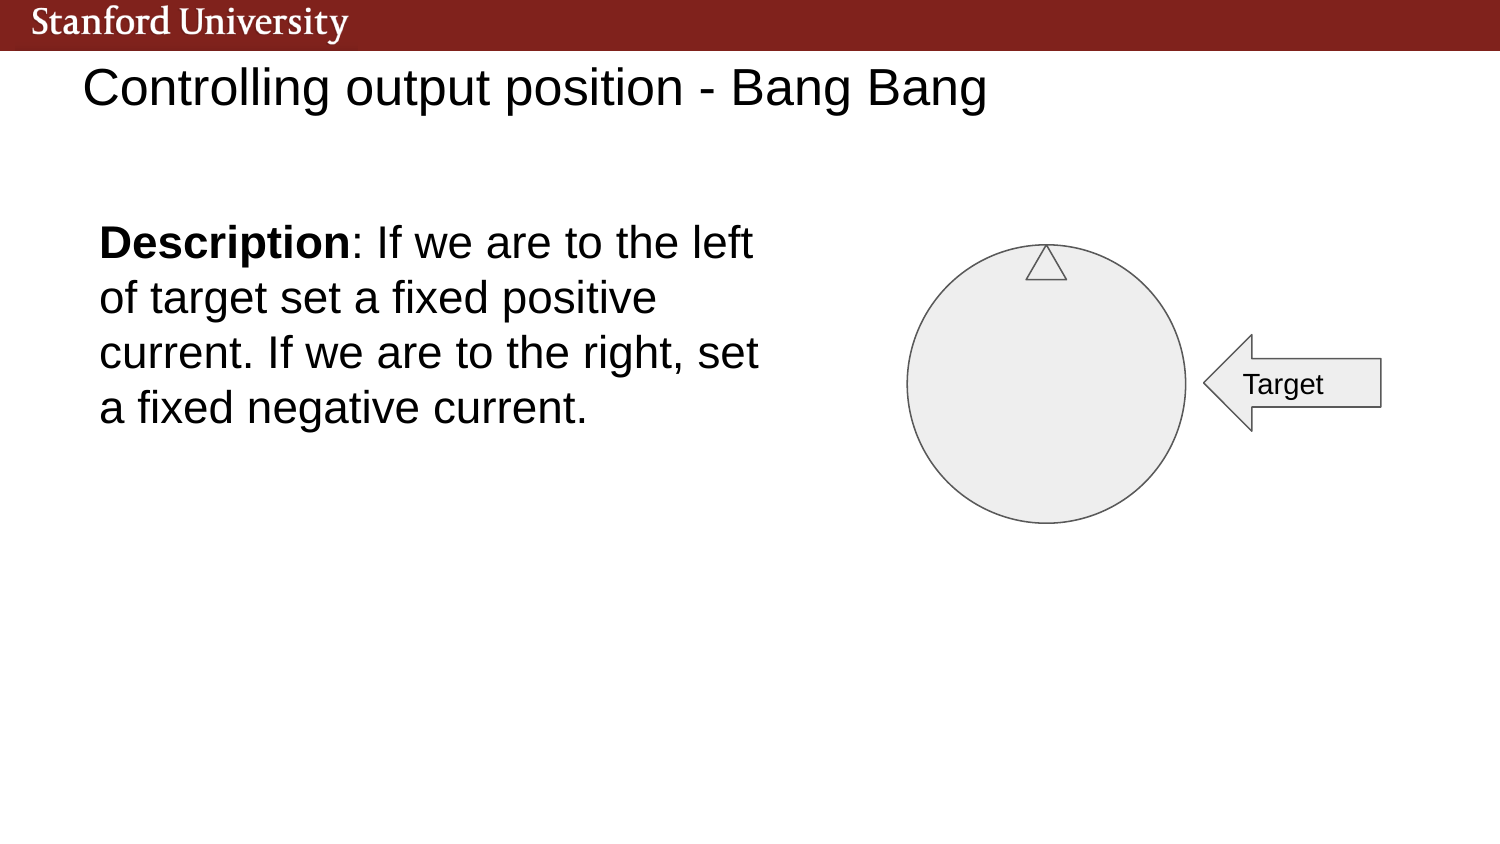

Controlling output position - Bang Bang

Description: If we are to the left of target set a fixed positive current. If we are to the right, set a fixed negative current.

Target